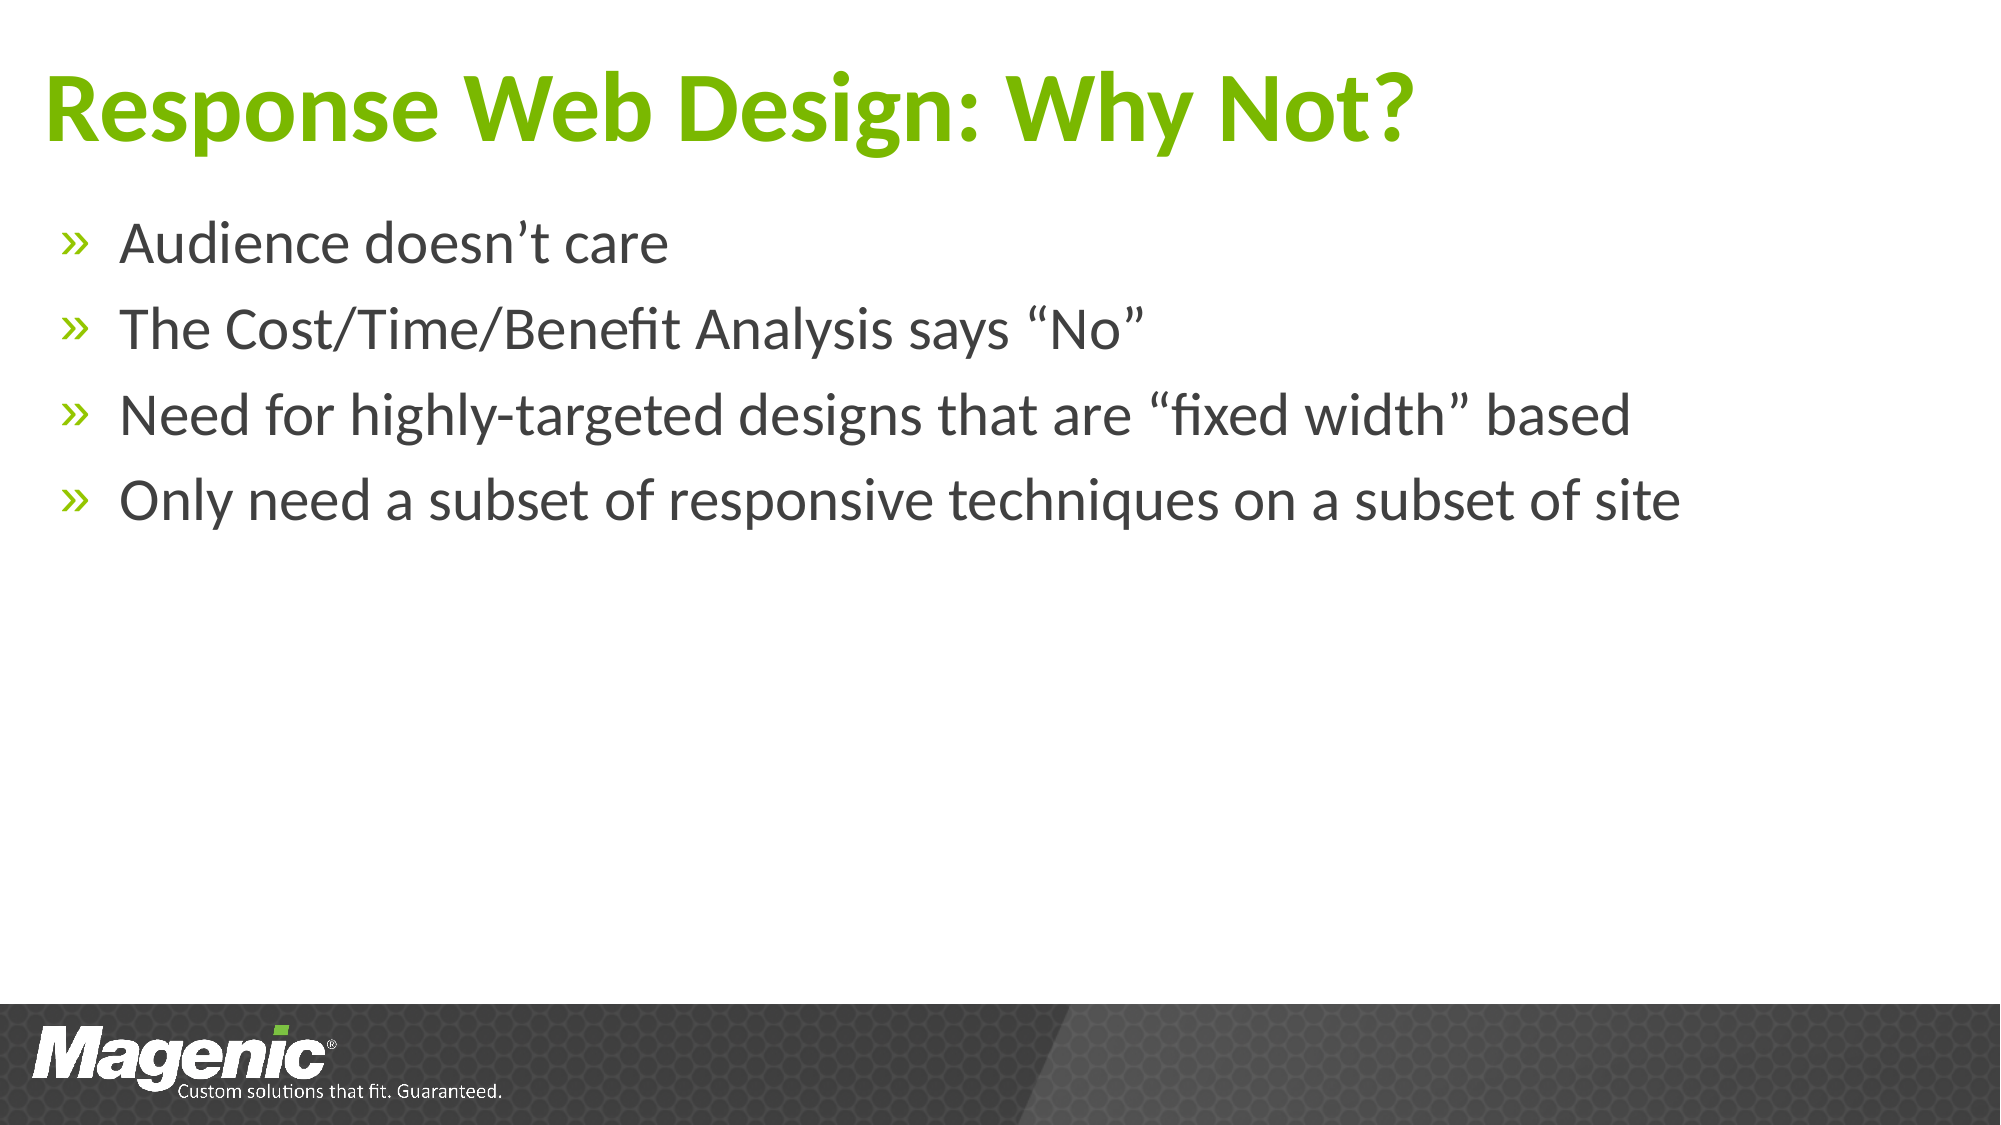

# Response Web Design: Why Not?
Audience doesn’t care
The Cost/Time/Benefit Analysis says “No”
Need for highly-targeted designs that are “fixed width” based
Only need a subset of responsive techniques on a subset of site